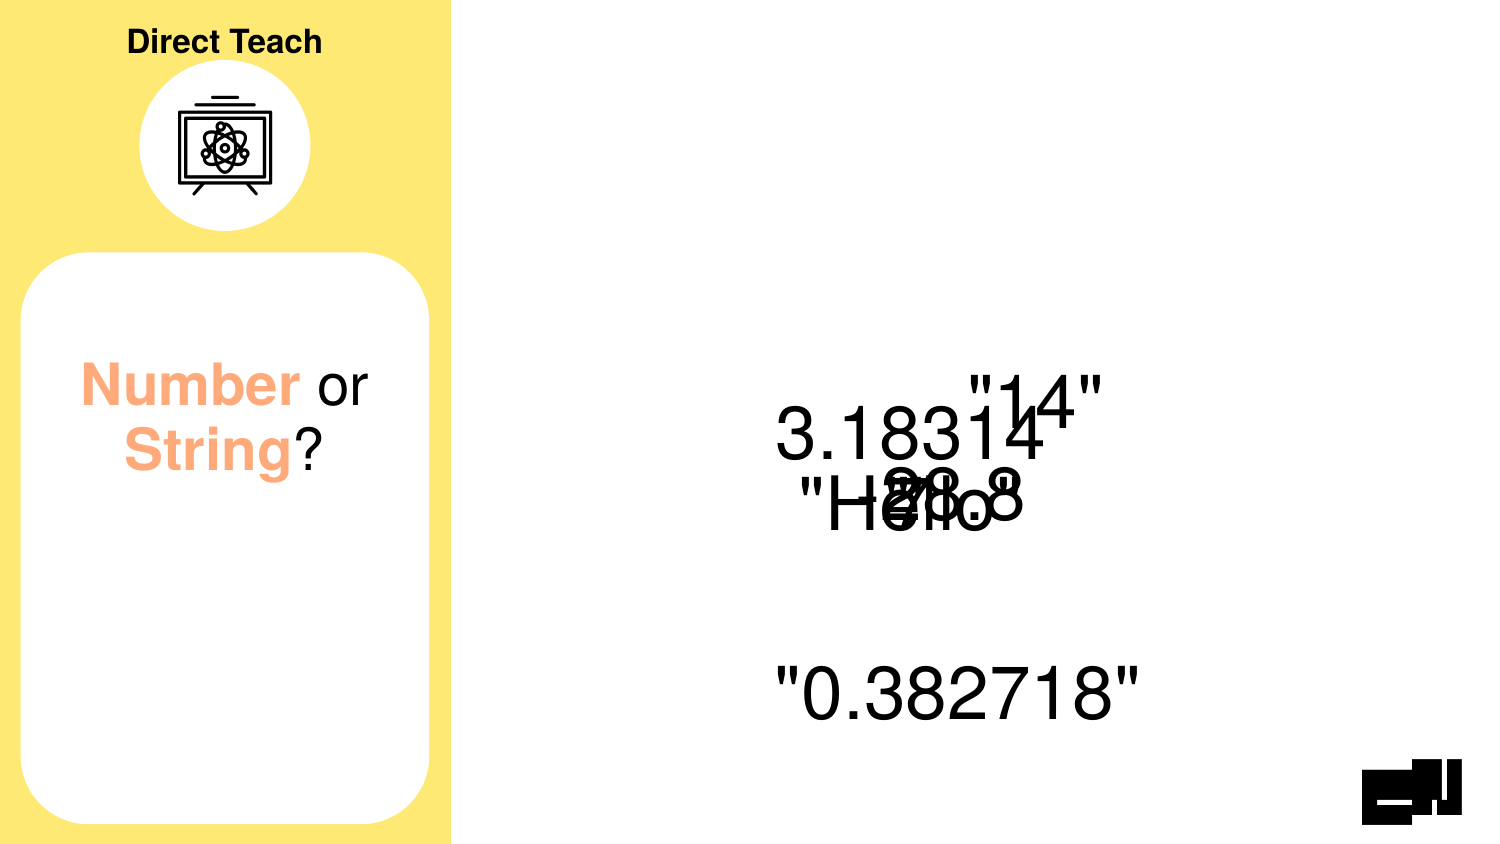

Number or String?
"14"
3.18314
-28.8
7
"Hello"
""
"0.382718"